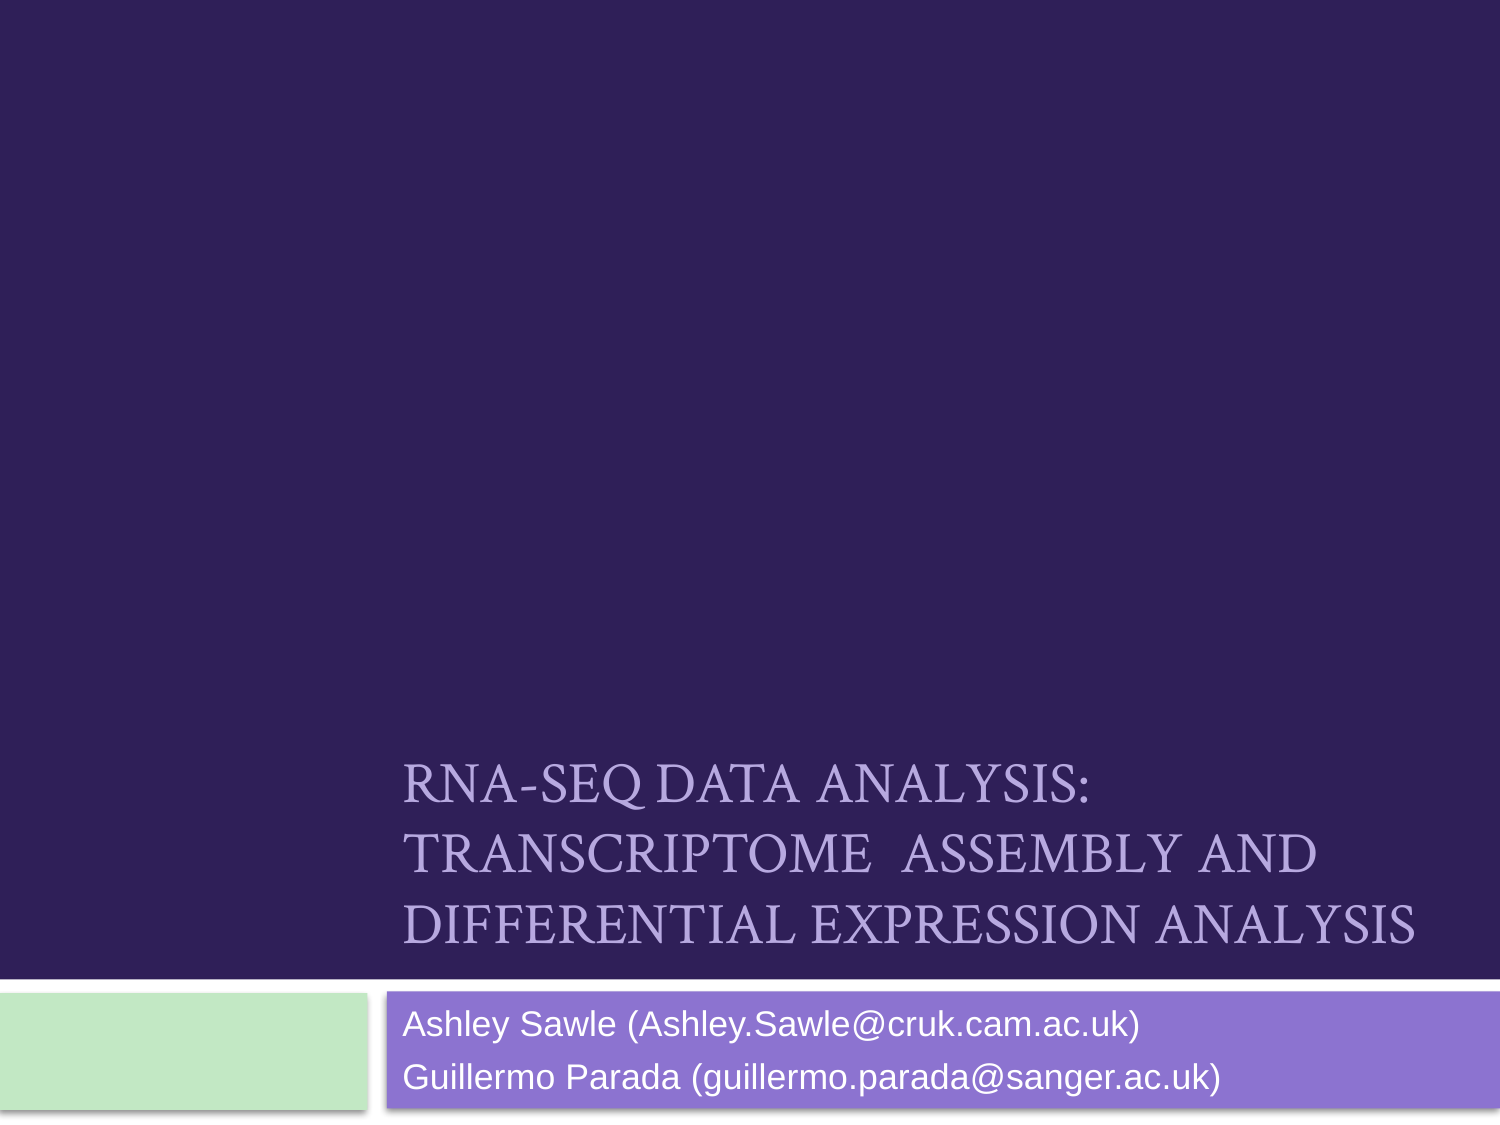

# RNA-seq data analysis:  transcriptome  assembly and differential expression analysis
Ashley Sawle (Ashley.Sawle@cruk.cam.ac.uk)
Guillermo Parada (guillermo.parada@sanger.ac.uk)